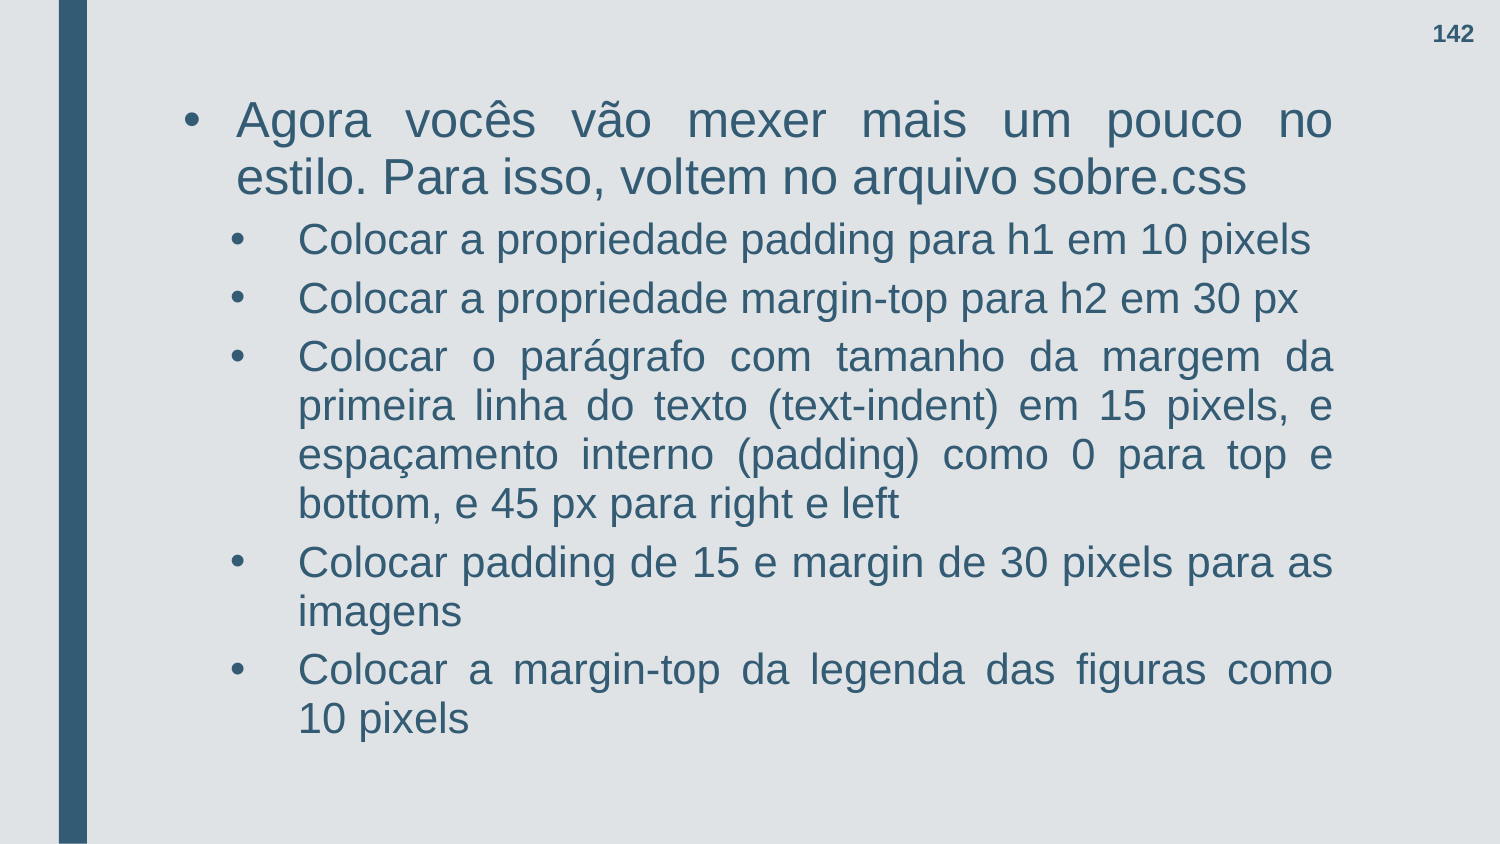

142
Agora vocês vão mexer mais um pouco no estilo. Para isso, voltem no arquivo sobre.css
Colocar a propriedade padding para h1 em 10 pixels
Colocar a propriedade margin-top para h2 em 30 px
Colocar o parágrafo com tamanho da margem da primeira linha do texto (text-indent) em 15 pixels, e espaçamento interno (padding) como 0 para top e bottom, e 45 px para right e left
Colocar padding de 15 e margin de 30 pixels para as imagens
Colocar a margin-top da legenda das figuras como 10 pixels